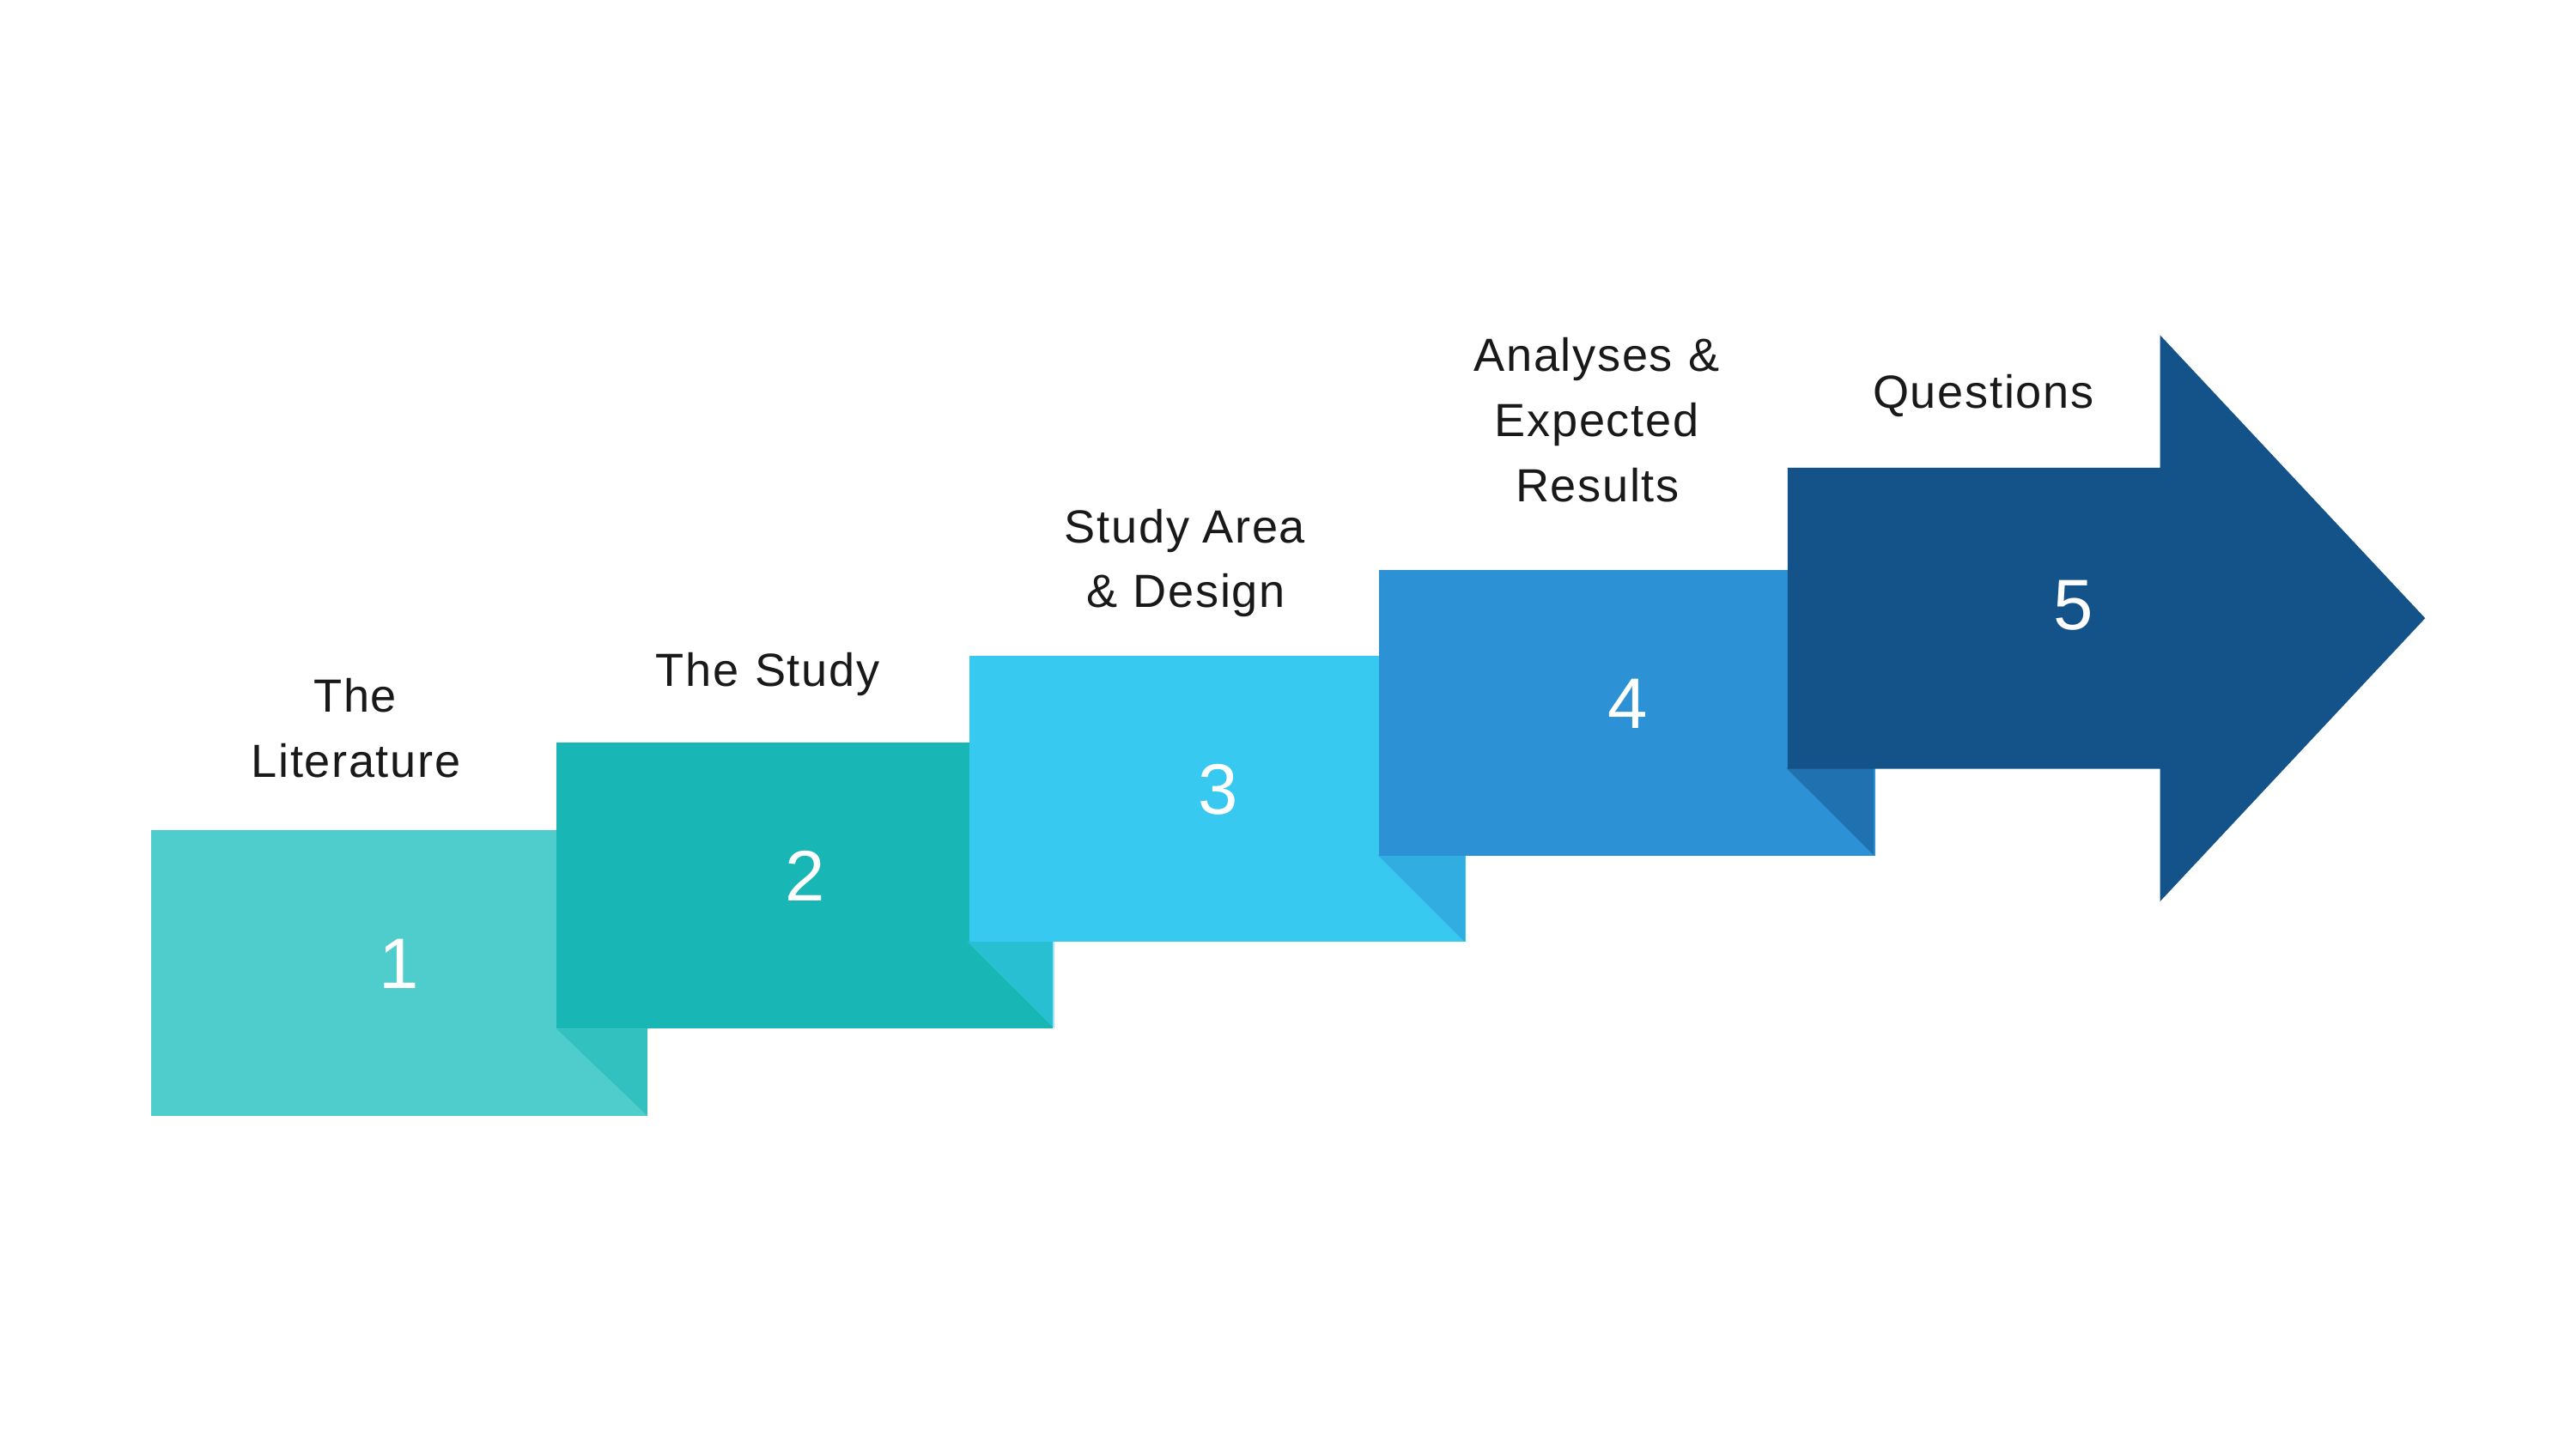

Analyses & Expected Results

5
Questions
Study Area & Design

4
The Study

3
The Literature

2

1